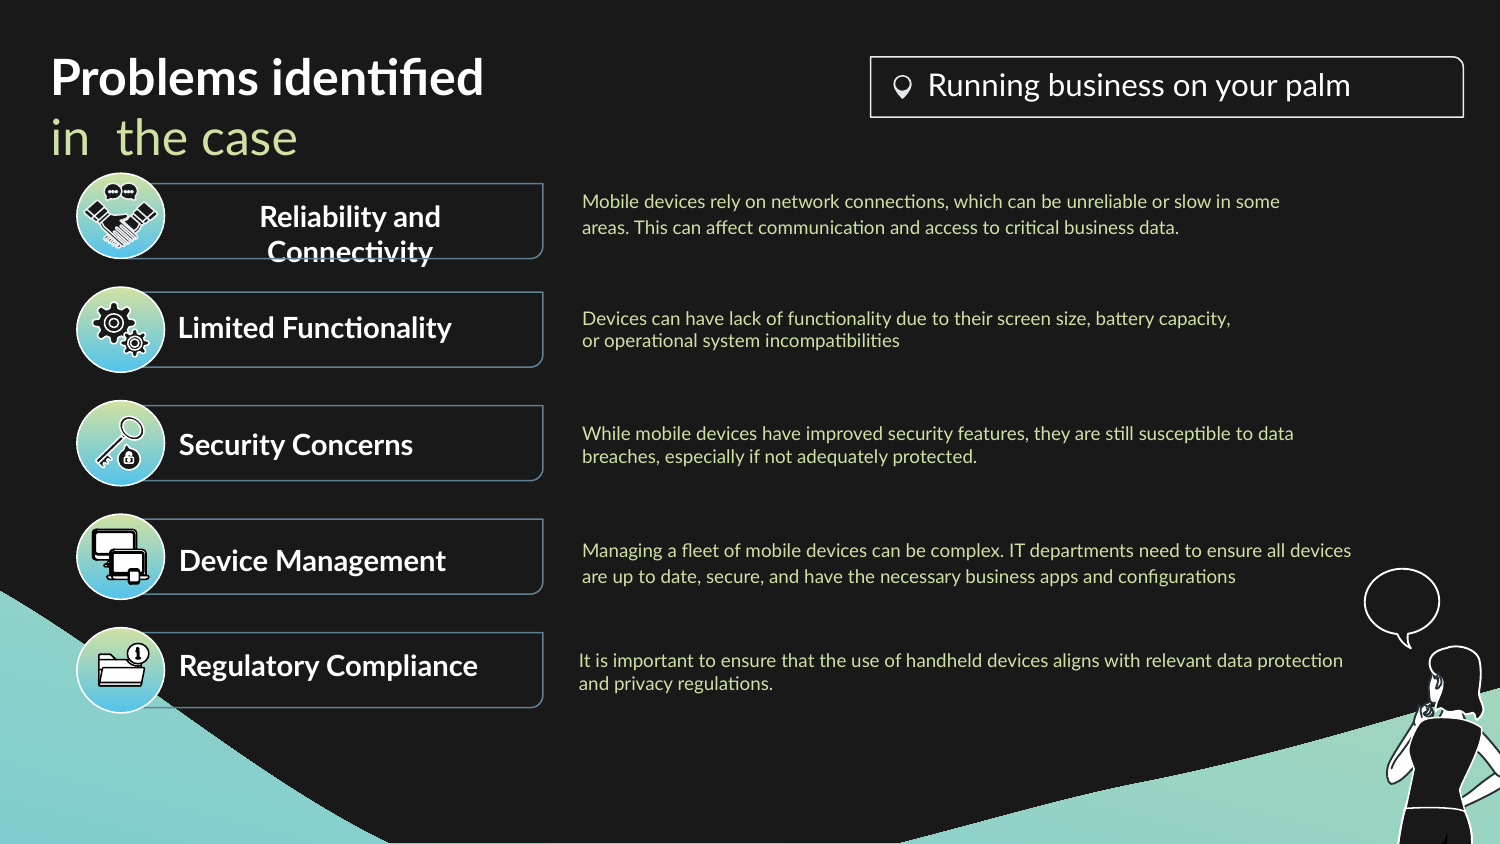

Problems identified
in  the case
Running business on your palm

Mobile devices rely on network connections, which can be unreliable or slow in some areas. This can affect communication and access to critical business data.

Reliability and Connectivity

Devices can have lack of functionality due to their screen size, battery capacity, or operational system incompatibilities

Limited Functionality

While mobile devices have improved security features, they are still susceptible to data breaches, especially if not adequately protected.
Security Concerns

Managing a fleet of mobile devices can be complex. IT departments need to ensure all devices are up to date, secure, and have the necessary business apps and configurations
Device Management

Regulatory Compliance
It is important to ensure that the use of handheld devices aligns with relevant data protection and privacy regulations.